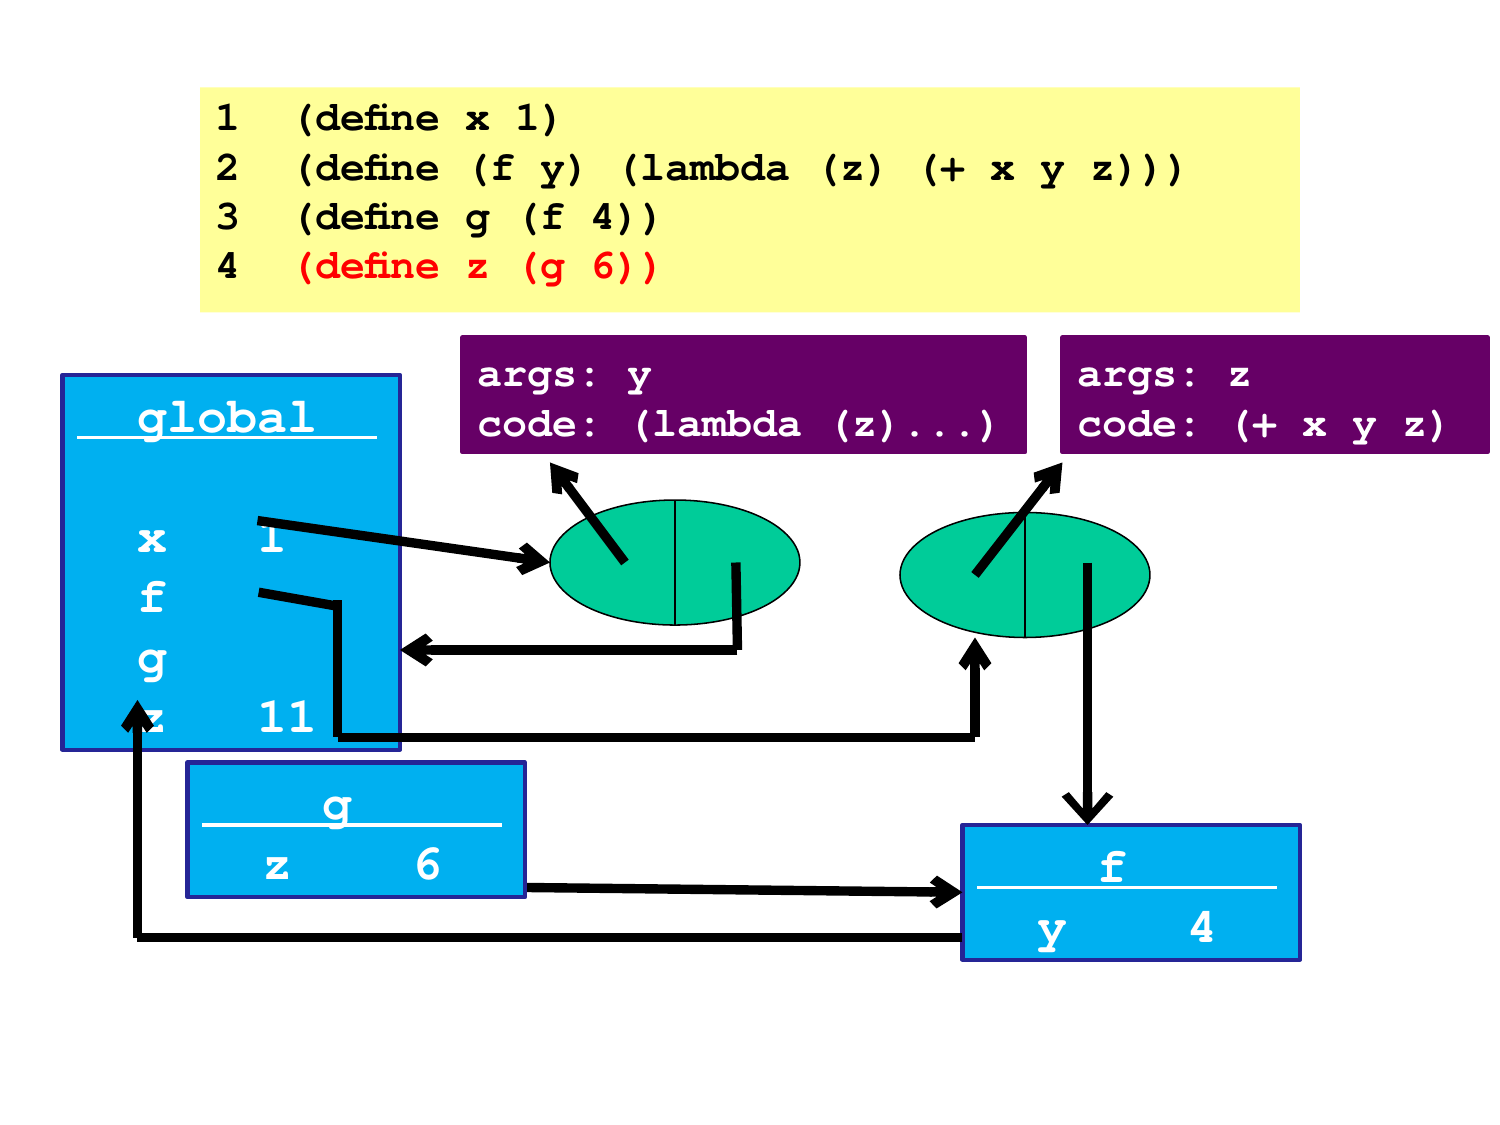

1  (define x 1)
2  (define (f y) (lambda (z) (+ x y z)))
3  (define g (f 4))
4  (define z (g 6))
args: y
code: (lambda (z)...)
args: z
code: (+ x y z)
  global
  x   1
  f
  g
  z   11

    g
  z    6
    f
  y    4